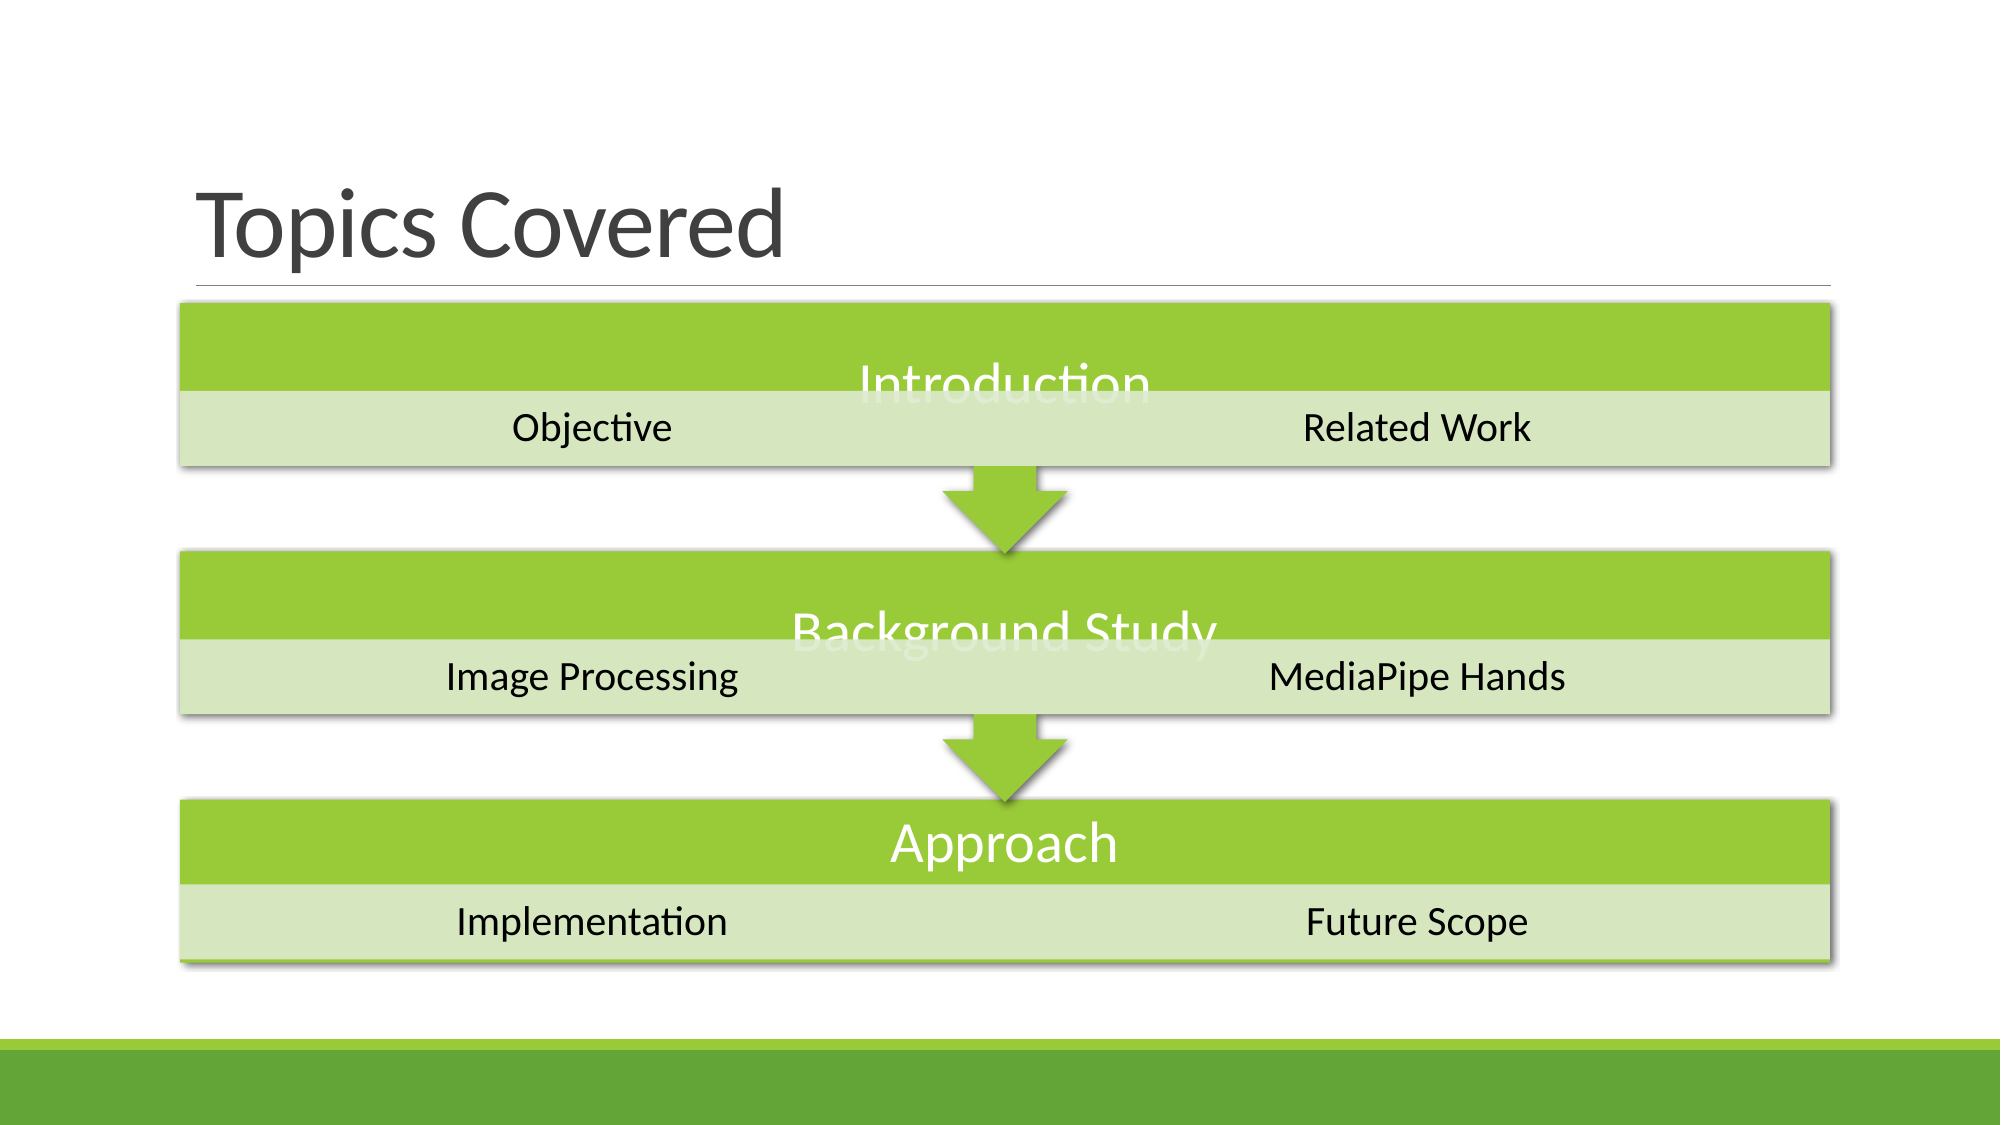

# Topics Covered
Approach
Implementation
Future Scope
Background Study
Image Processing
MediaPipe Hands
Introduction
Objective
Related Work